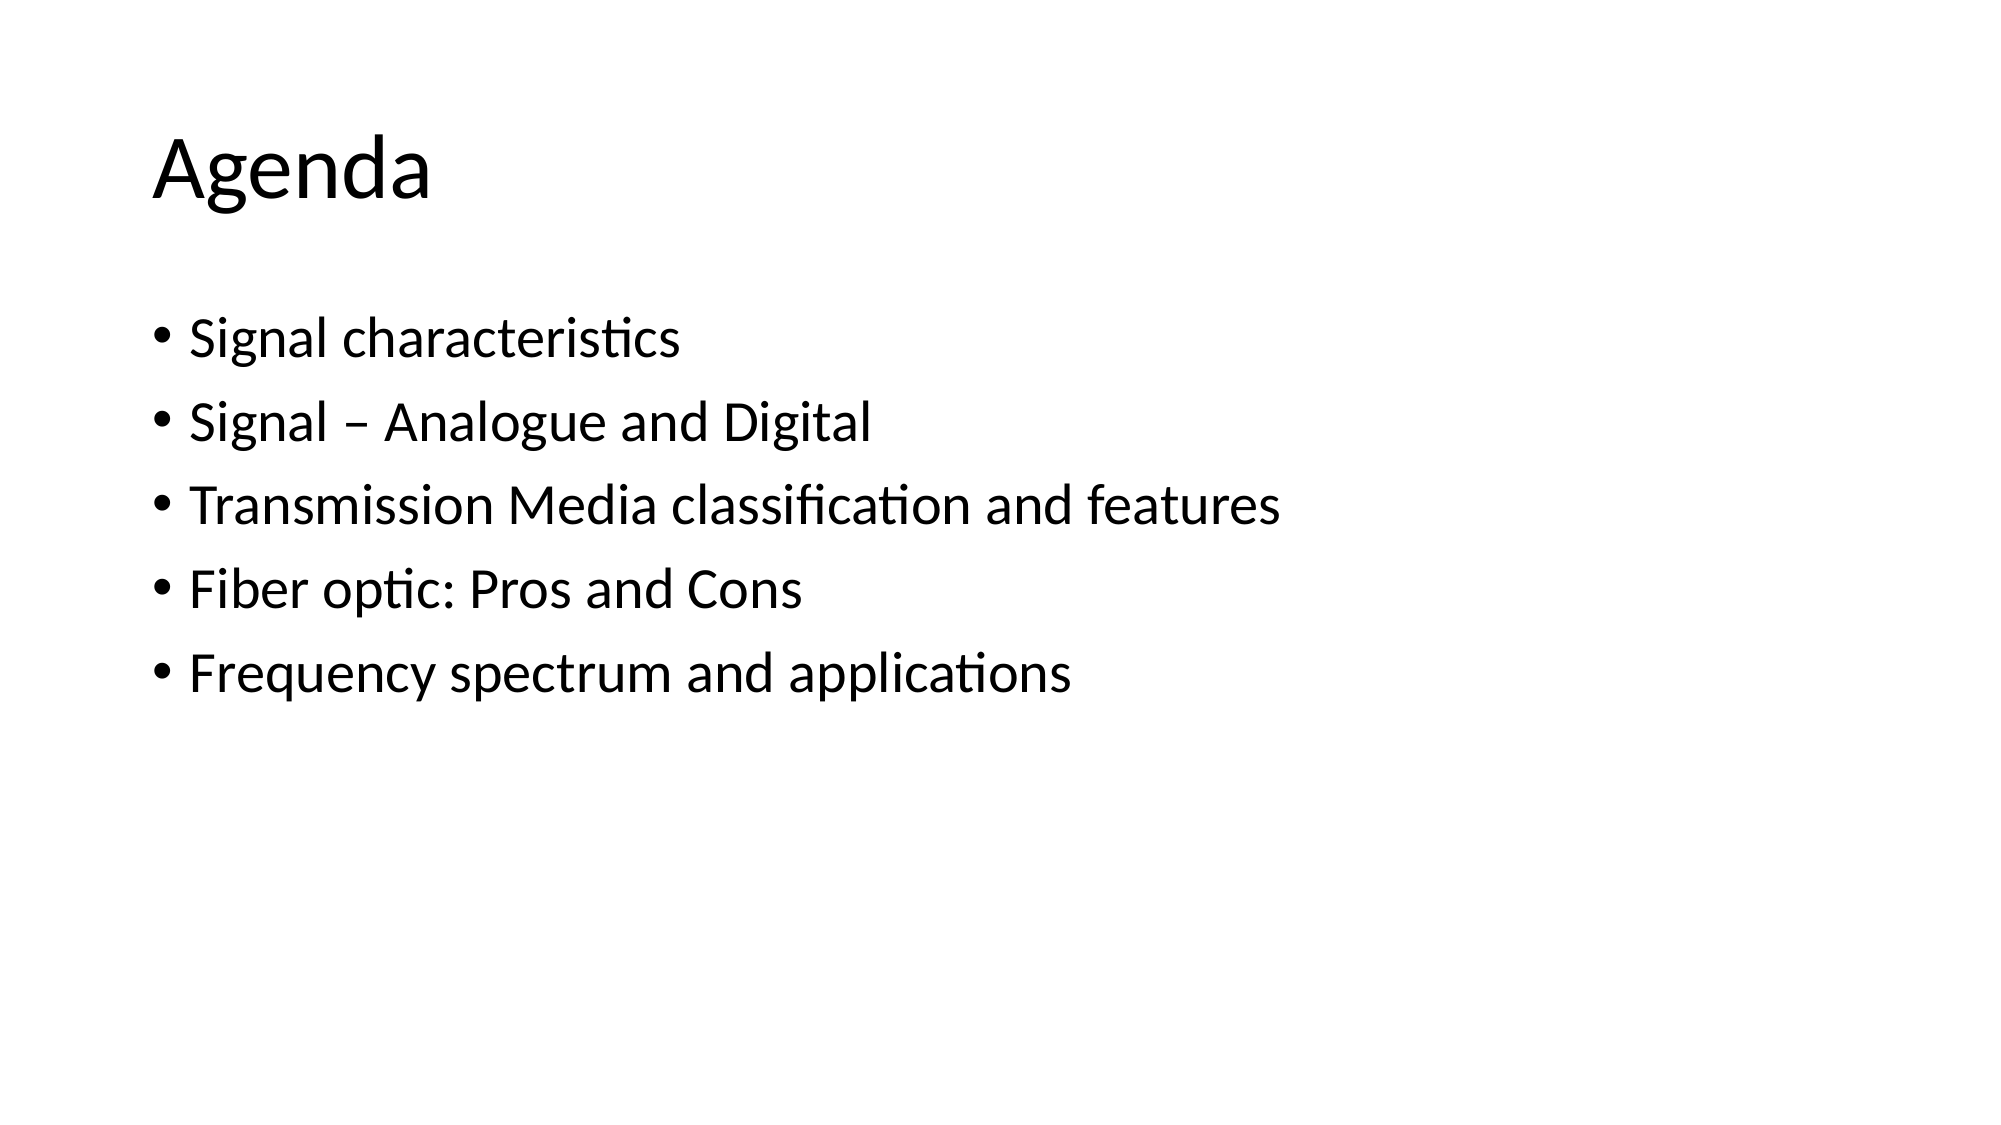

# Agenda
Signal characteristics
Signal – Analogue and Digital
Transmission Media classification and features
Fiber optic: Pros and Cons
Frequency spectrum and applications

CONFIDENTIAL© Copyright 2008 Tech Mahindra Limited
43